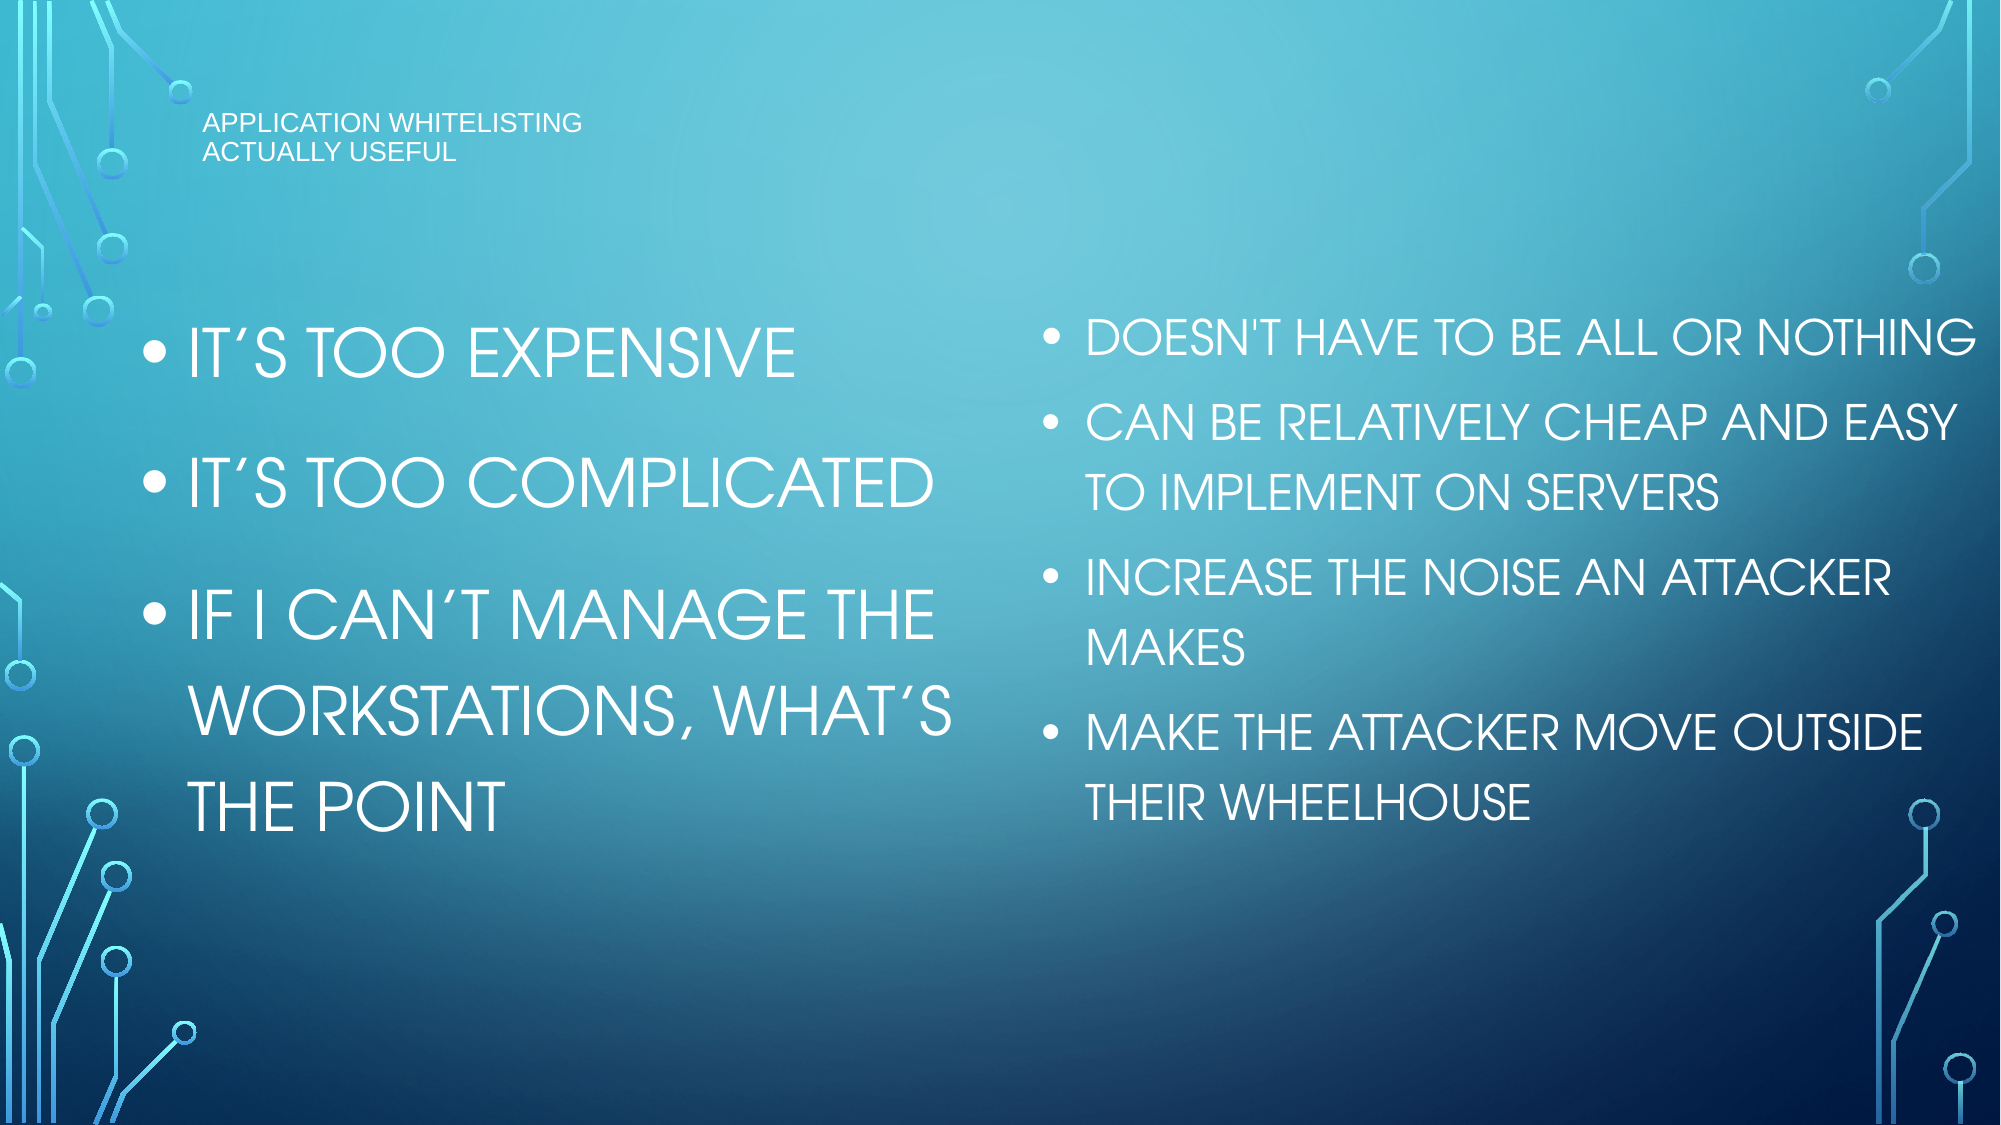

# Application Whitelisting Actually useful
It’s too expensive

Doesn't have to be all or nothing
Can be relatively cheap and easy to implement on servers
Increase the noise an attacker makes
Make the attacker move outside their wheelhouse

It’s too complicated

If I can’t manage the workstations, what’s the point